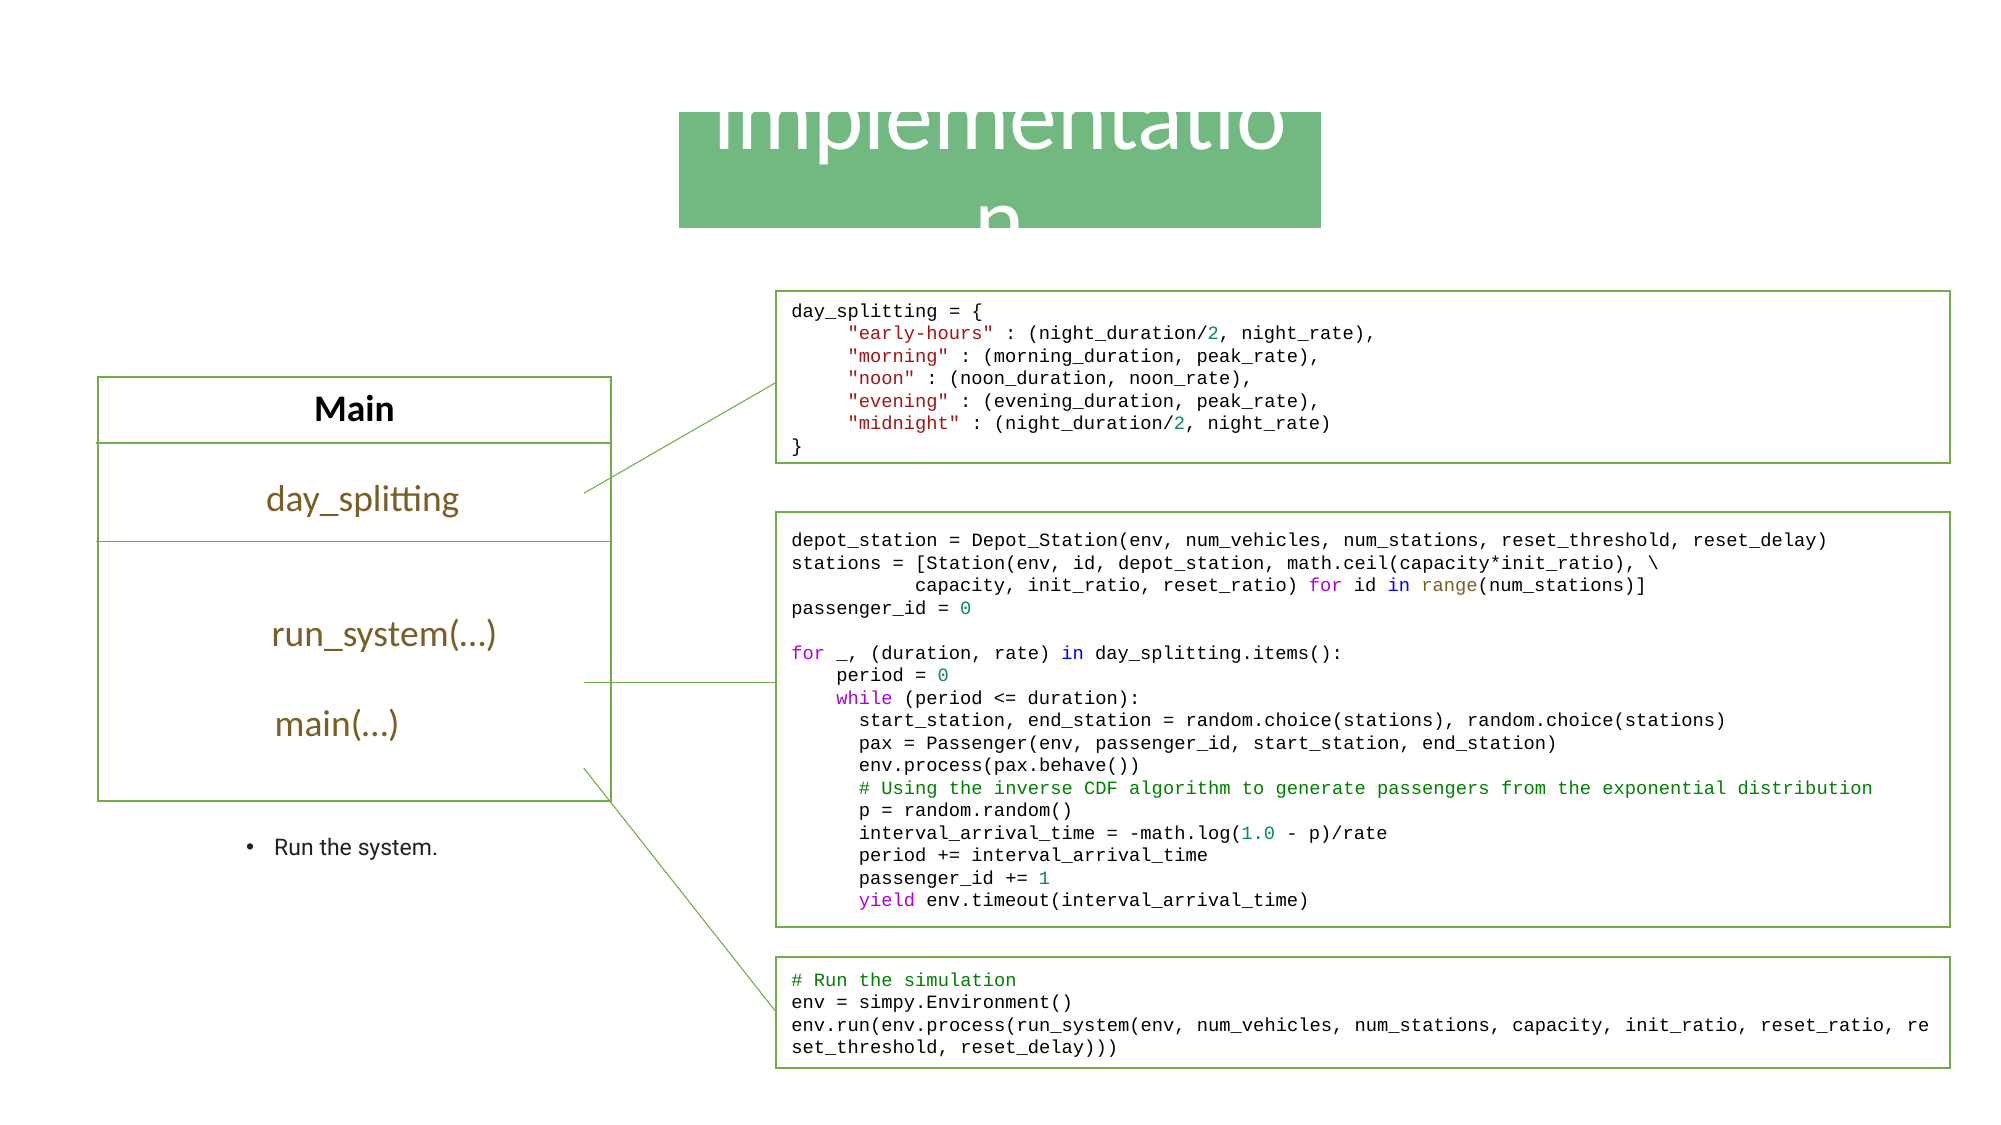

Implementation
day_splitting = {
     "early-hours" : (night_duration/2, night_rate),
     "morning" : (morning_duration, peak_rate),
     "noon" : (noon_duration, noon_rate),
     "evening" : (evening_duration, peak_rate),
     "midnight" : (night_duration/2, night_rate)
}
Main

                  day_splitting

	 run_system(…)

                   main(…)
depot_station = Depot_Station(env, num_vehicles, num_stations, reset_threshold, reset_delay)
stations = [Station(env, id, depot_station, math.ceil(capacity*init_ratio), \
           capacity, init_ratio, reset_ratio) for id in range(num_stations)]
passenger_id = 0

for _, (duration, rate) in day_splitting.items():
    period = 0
    while (period <= duration):
      start_station, end_station = random.choice(stations), random.choice(stations)
      pax = Passenger(env, passenger_id, start_station, end_station)
      env.process(pax.behave())
      # Using the inverse CDF algorithm to generate passengers from the exponential distribution
      p = random.random()
      interval_arrival_time = -math.log(1.0 - p)/rate
      period += interval_arrival_time
      passenger_id += 1
      yield env.timeout(interval_arrival_time)
Run the system.
# Run the simulation
env = simpy.Environment()
env.run(env.process(run_system(env, num_vehicles, num_stations, capacity, init_ratio, reset_ratio, reset_threshold, reset_delay)))